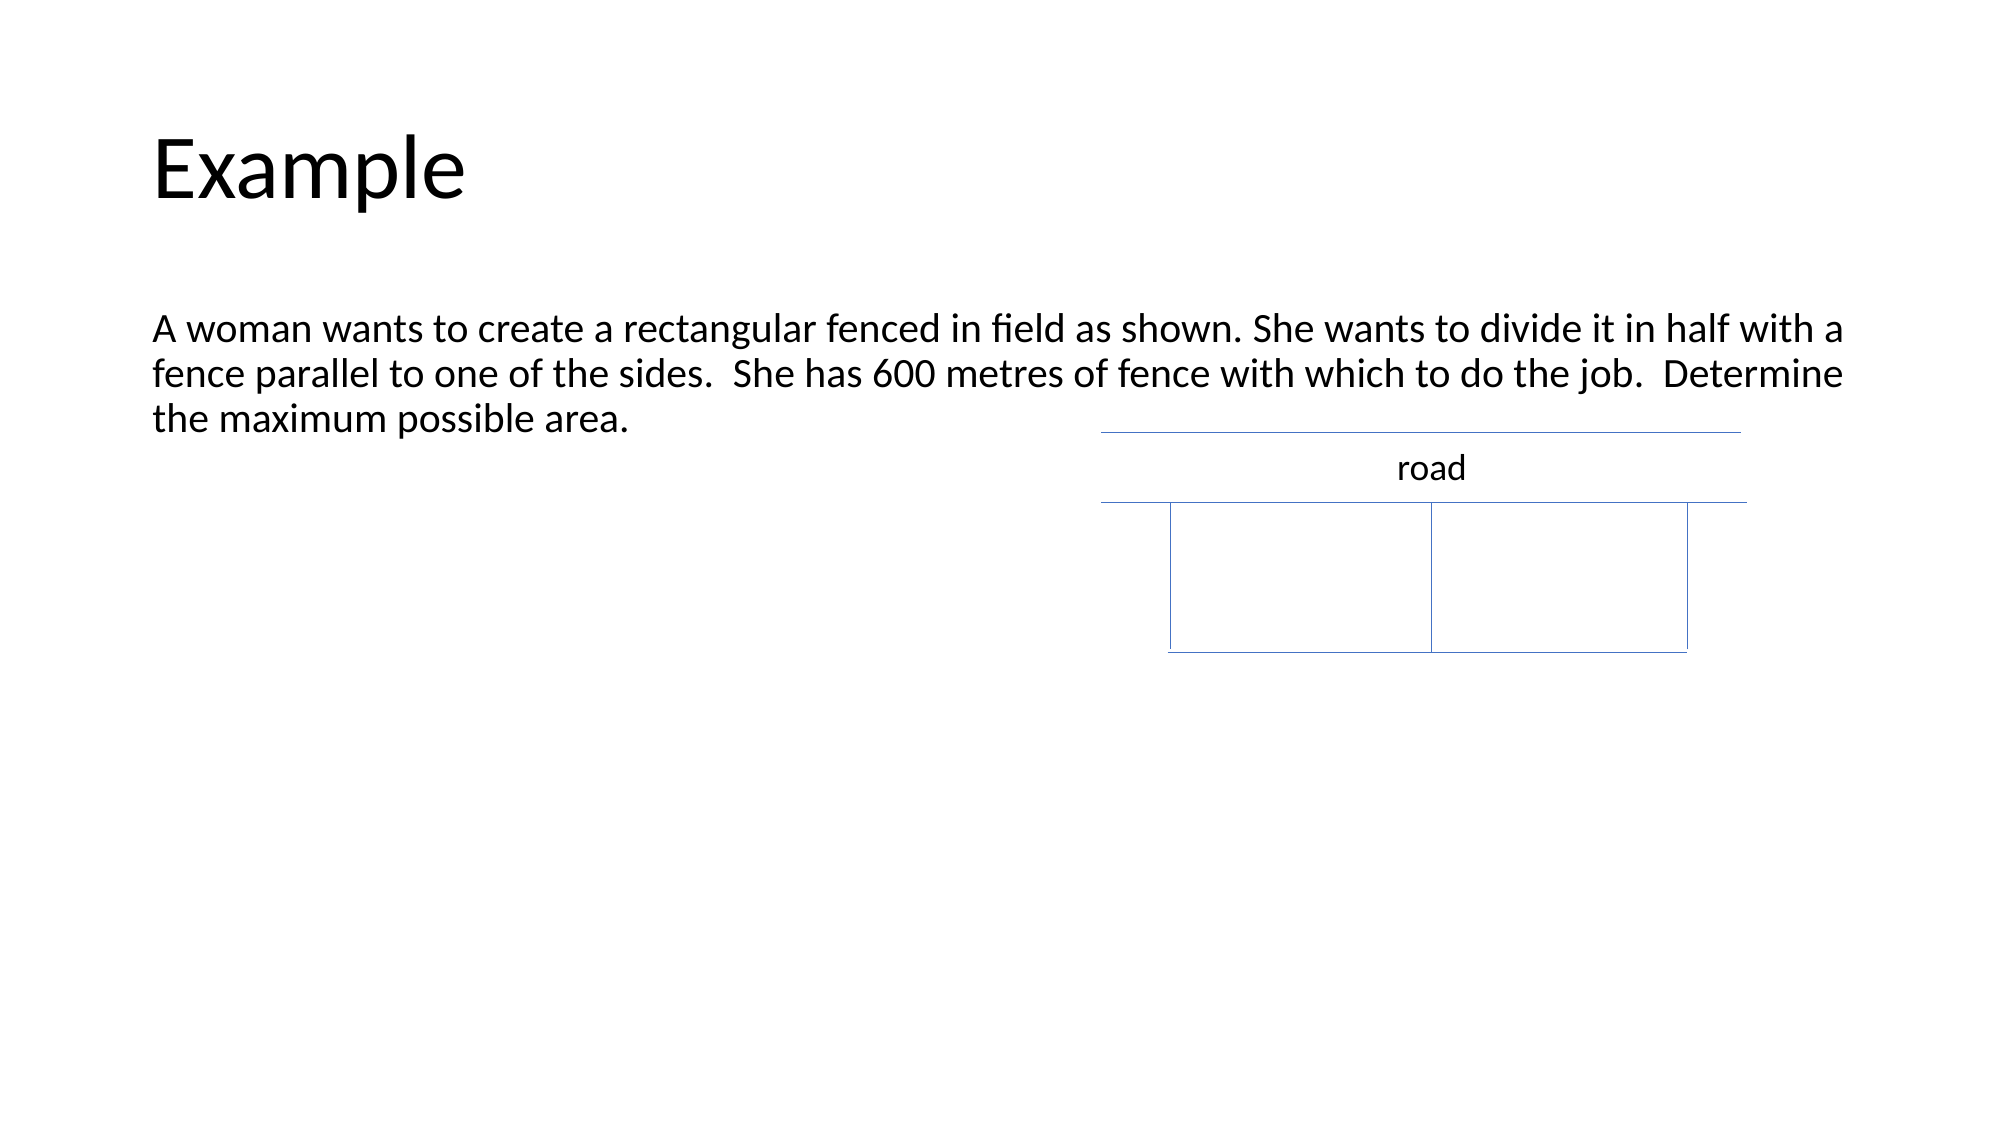

# Example
A woman wants to create a rectangular fenced in field as shown. She wants to divide it in half with a fence parallel to one of the sides.  She has 600 metres of fence with which to do the job.  Determine the maximum possible area.

road